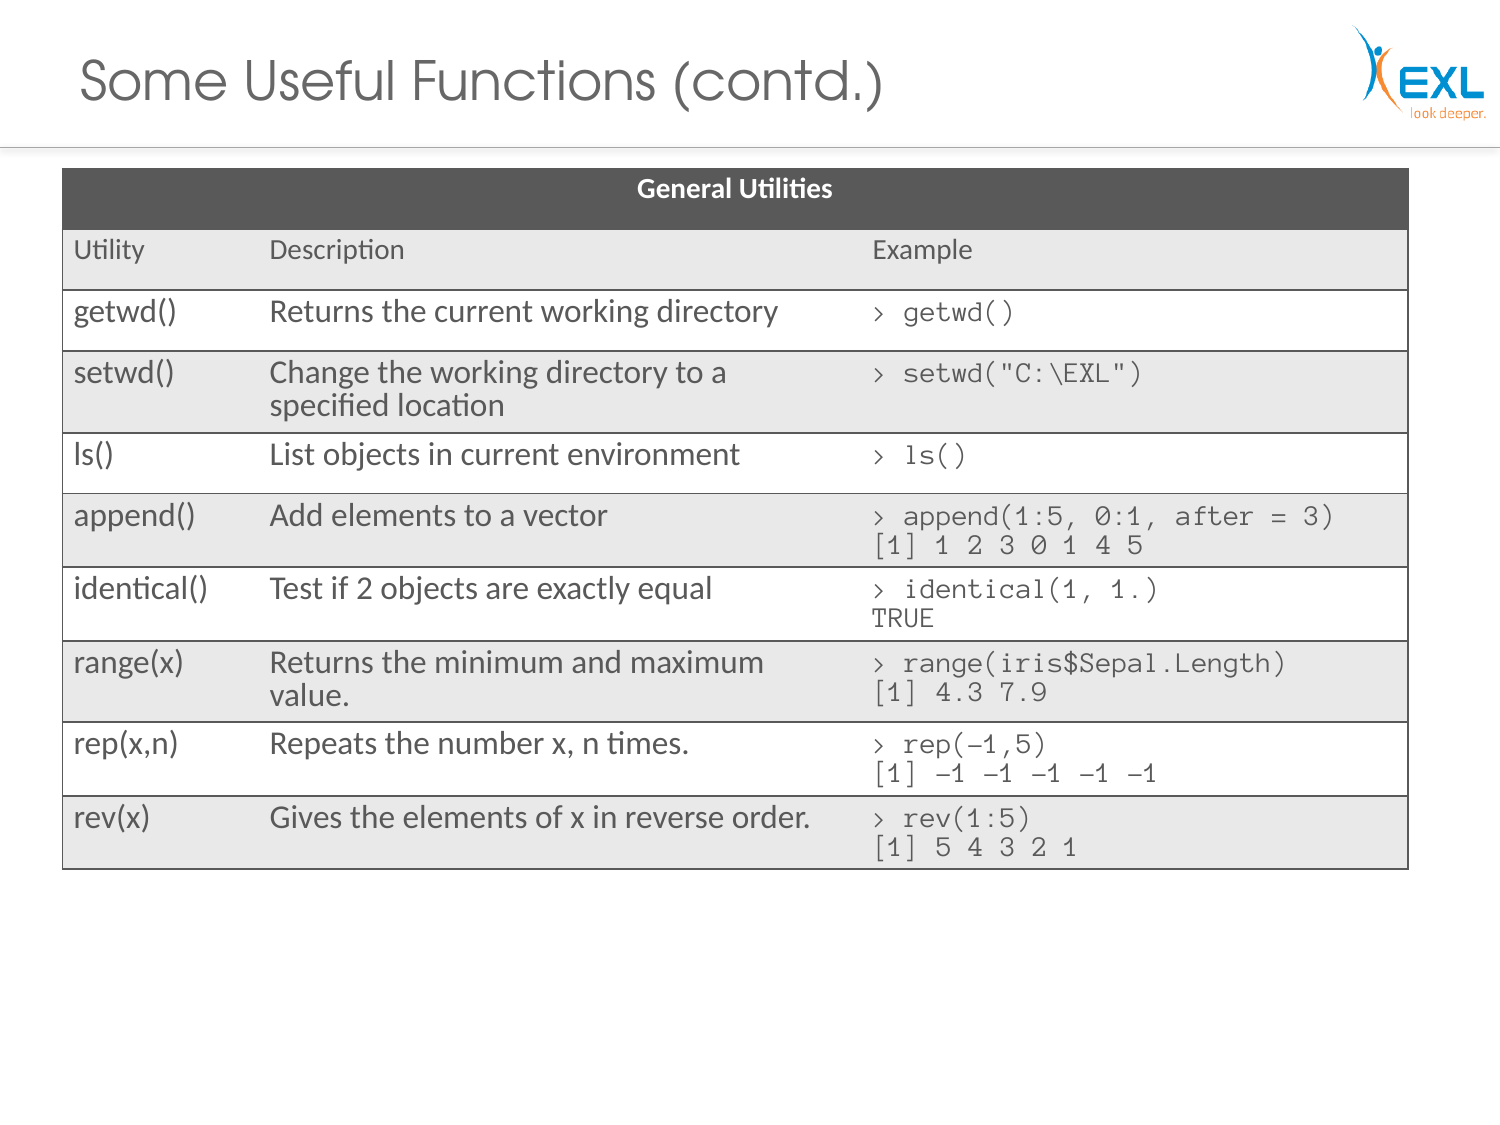

# Some Useful Functions (contd.)
| General Utilities |  |  |
| --- | --- | --- |
| Utility | Description | Example |
| getwd() | Returns the current working directory | > getwd() |
| setwd() | Change the working directory to a specified location | > setwd("C:\EXL") |
| ls() | List objects in current environment | > ls() |
| append() | Add elements to a vector | > append(1:5, 0:1, after = 3) [1] 1 2 3 0 1 4 5 |
| identical() | Test if 2 objects are exactly equal | > identical(1, 1.) TRUE |
| range(x) | Returns the minimum and maximum value. | > range(iris$Sepal.Length) [1] 4.3 7.9 |
| rep(x,n) | Repeats the number x, n times. | > rep(-1,5) [1] -1 -1 -1 -1 -1 |
| rev(x) | Gives the elements of x in reverse order. | > rev(1:5) [1] 5 4 3 2 1 |